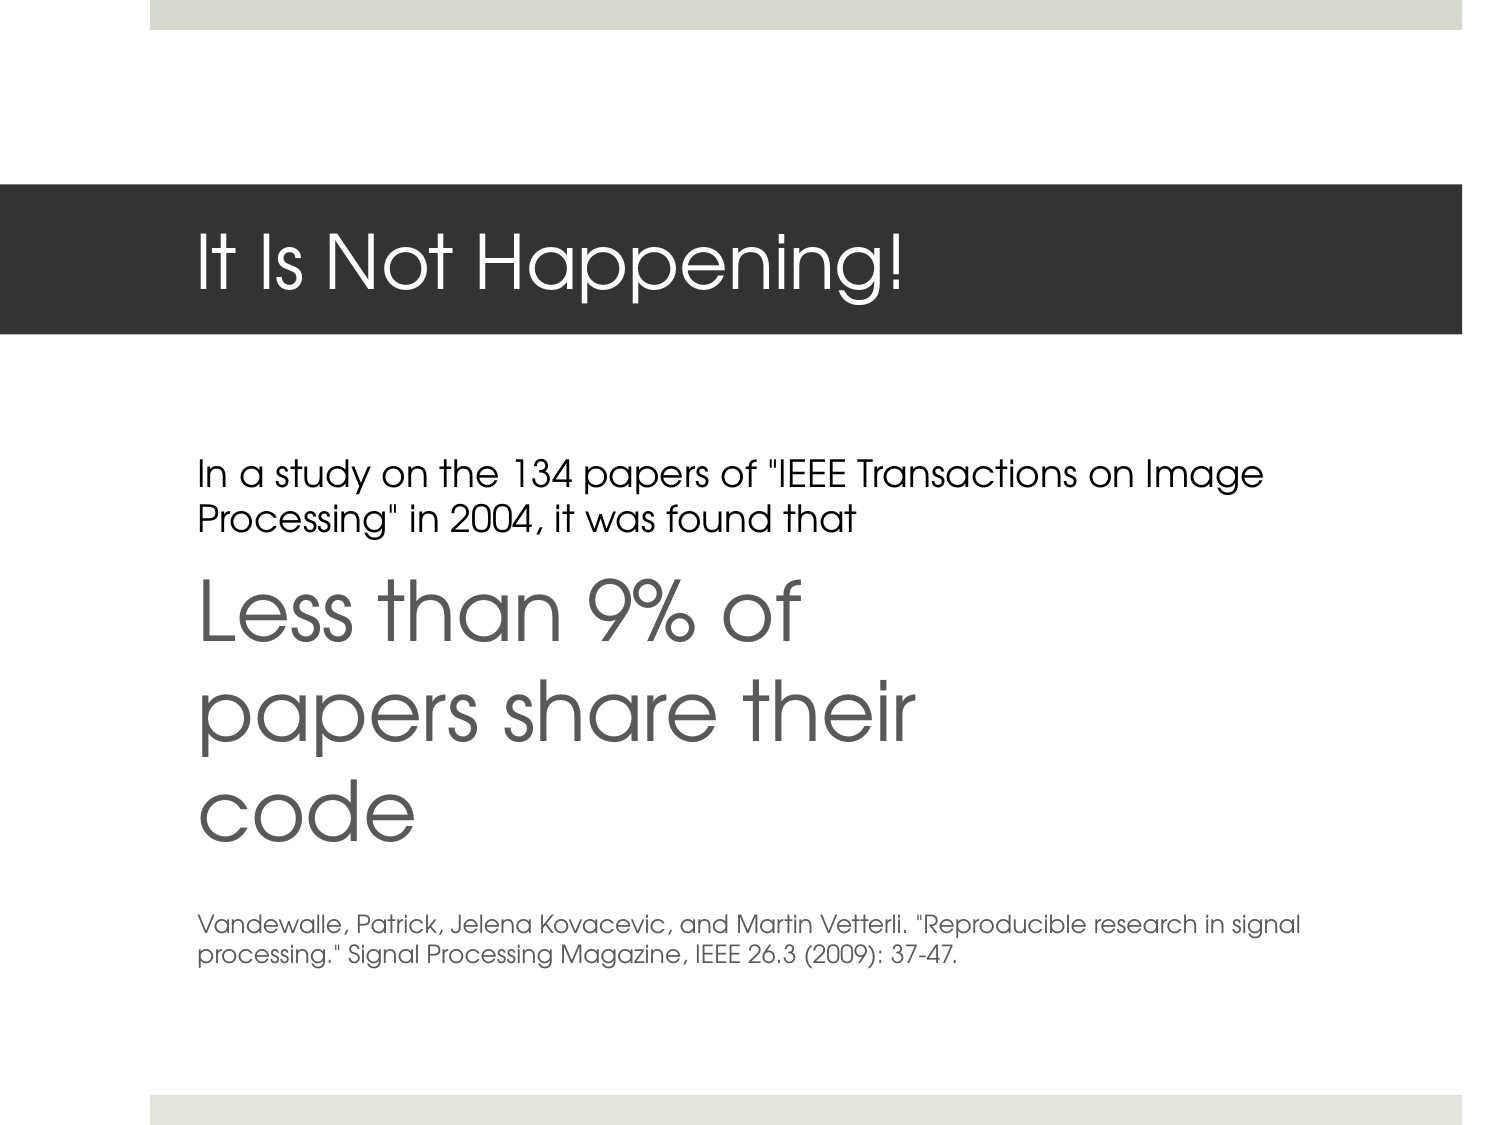

# It Is Not Happening!
In a study on the 134 papers of "IEEE Transactions on Image Processing" in 2004, it was found that
Less than 9% of papers share their code
Vandewalle, Patrick, Jelena Kovacevic, and Martin Vetterli. "Reproducible research in signal processing." Signal Processing Magazine, IEEE 26.3 (2009): 37-47.